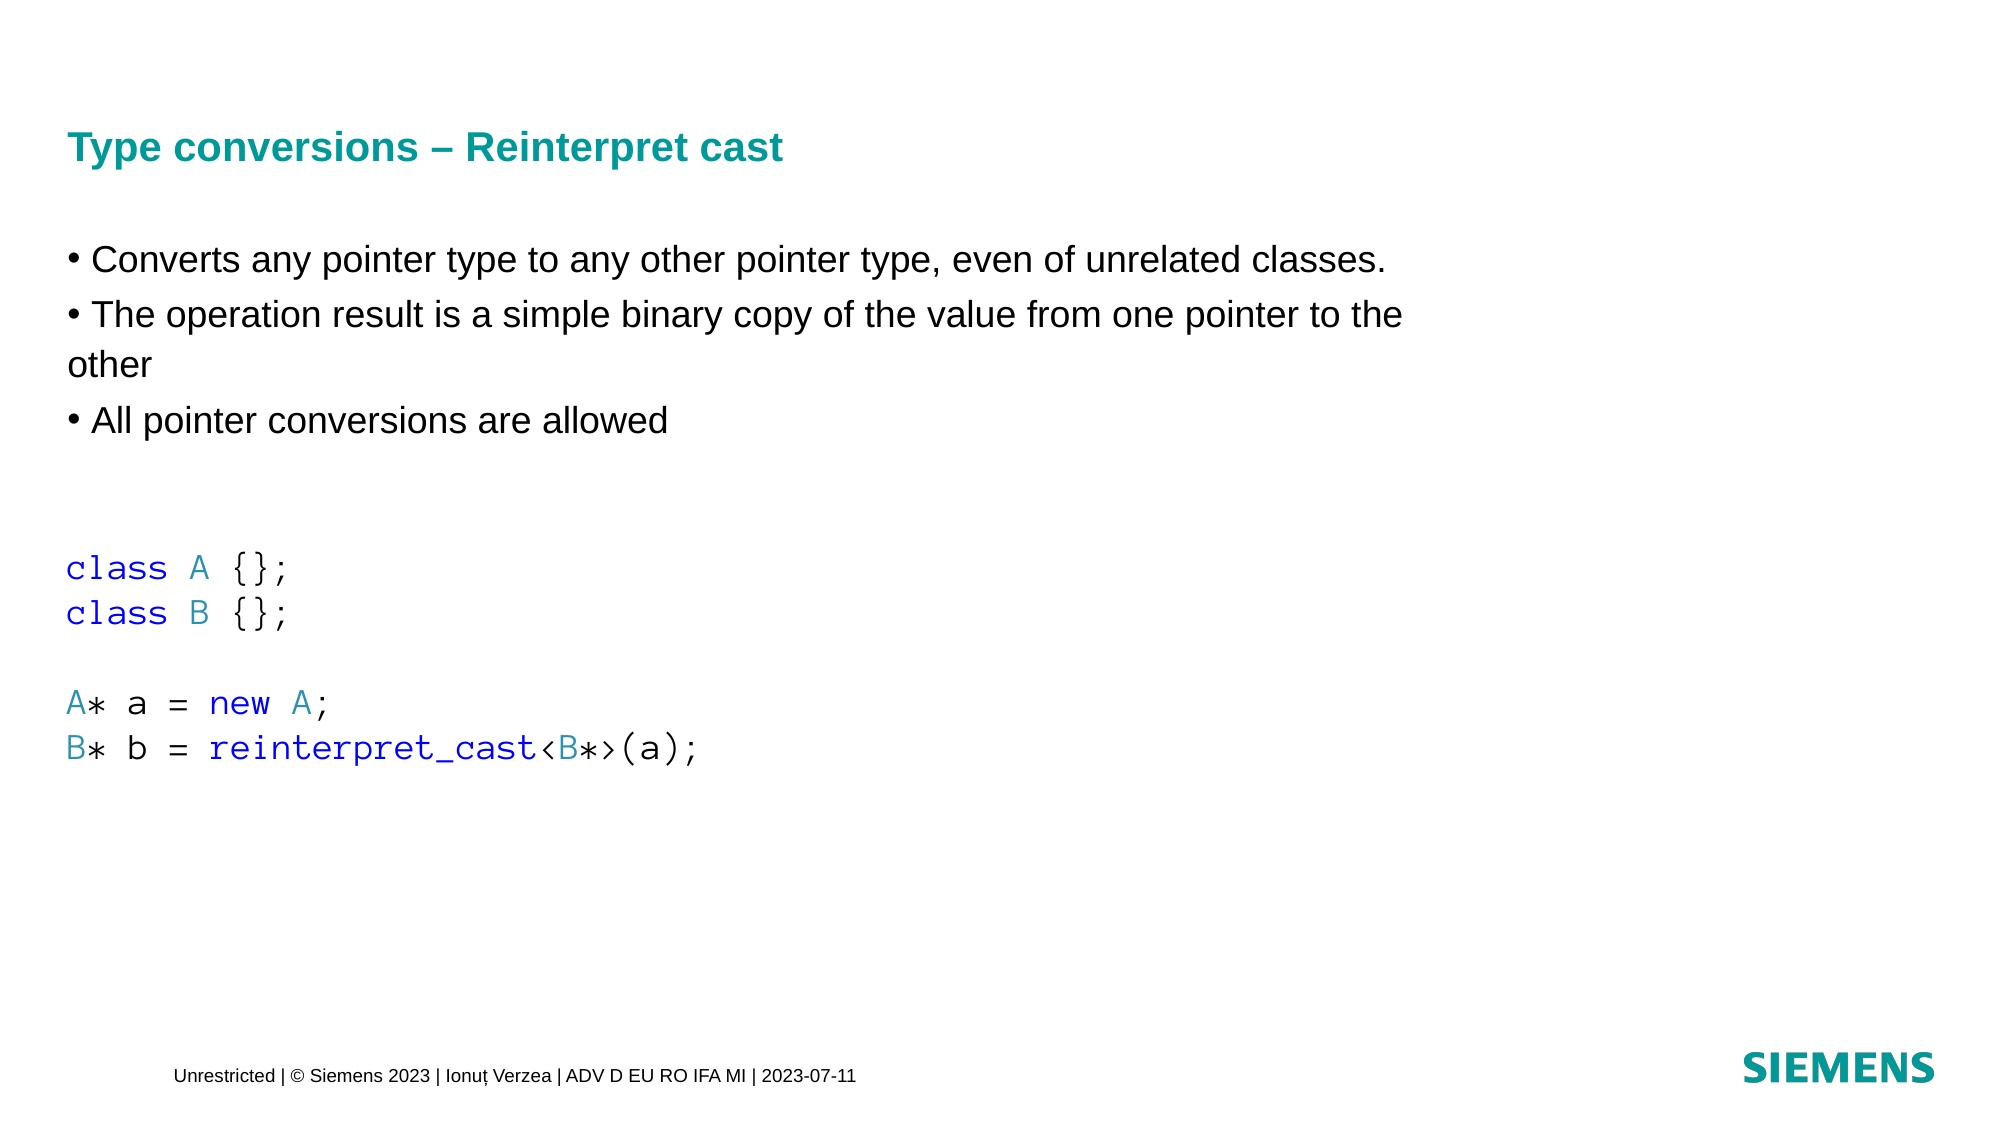

# Type conversions – Reinterpret cast
 Converts any pointer type to any other pointer type, even of unrelated classes.
 The operation result is a simple binary copy of the value from one pointer to the other
 All pointer conversions are allowed

class A {};
class B {};

A* a = new A;
B* b = reinterpret_cast<B*>(a);
Unrestricted | © Siemens 2023 | Ionuț Verzea | ADV D EU RO IFA MI | 2023-07-11